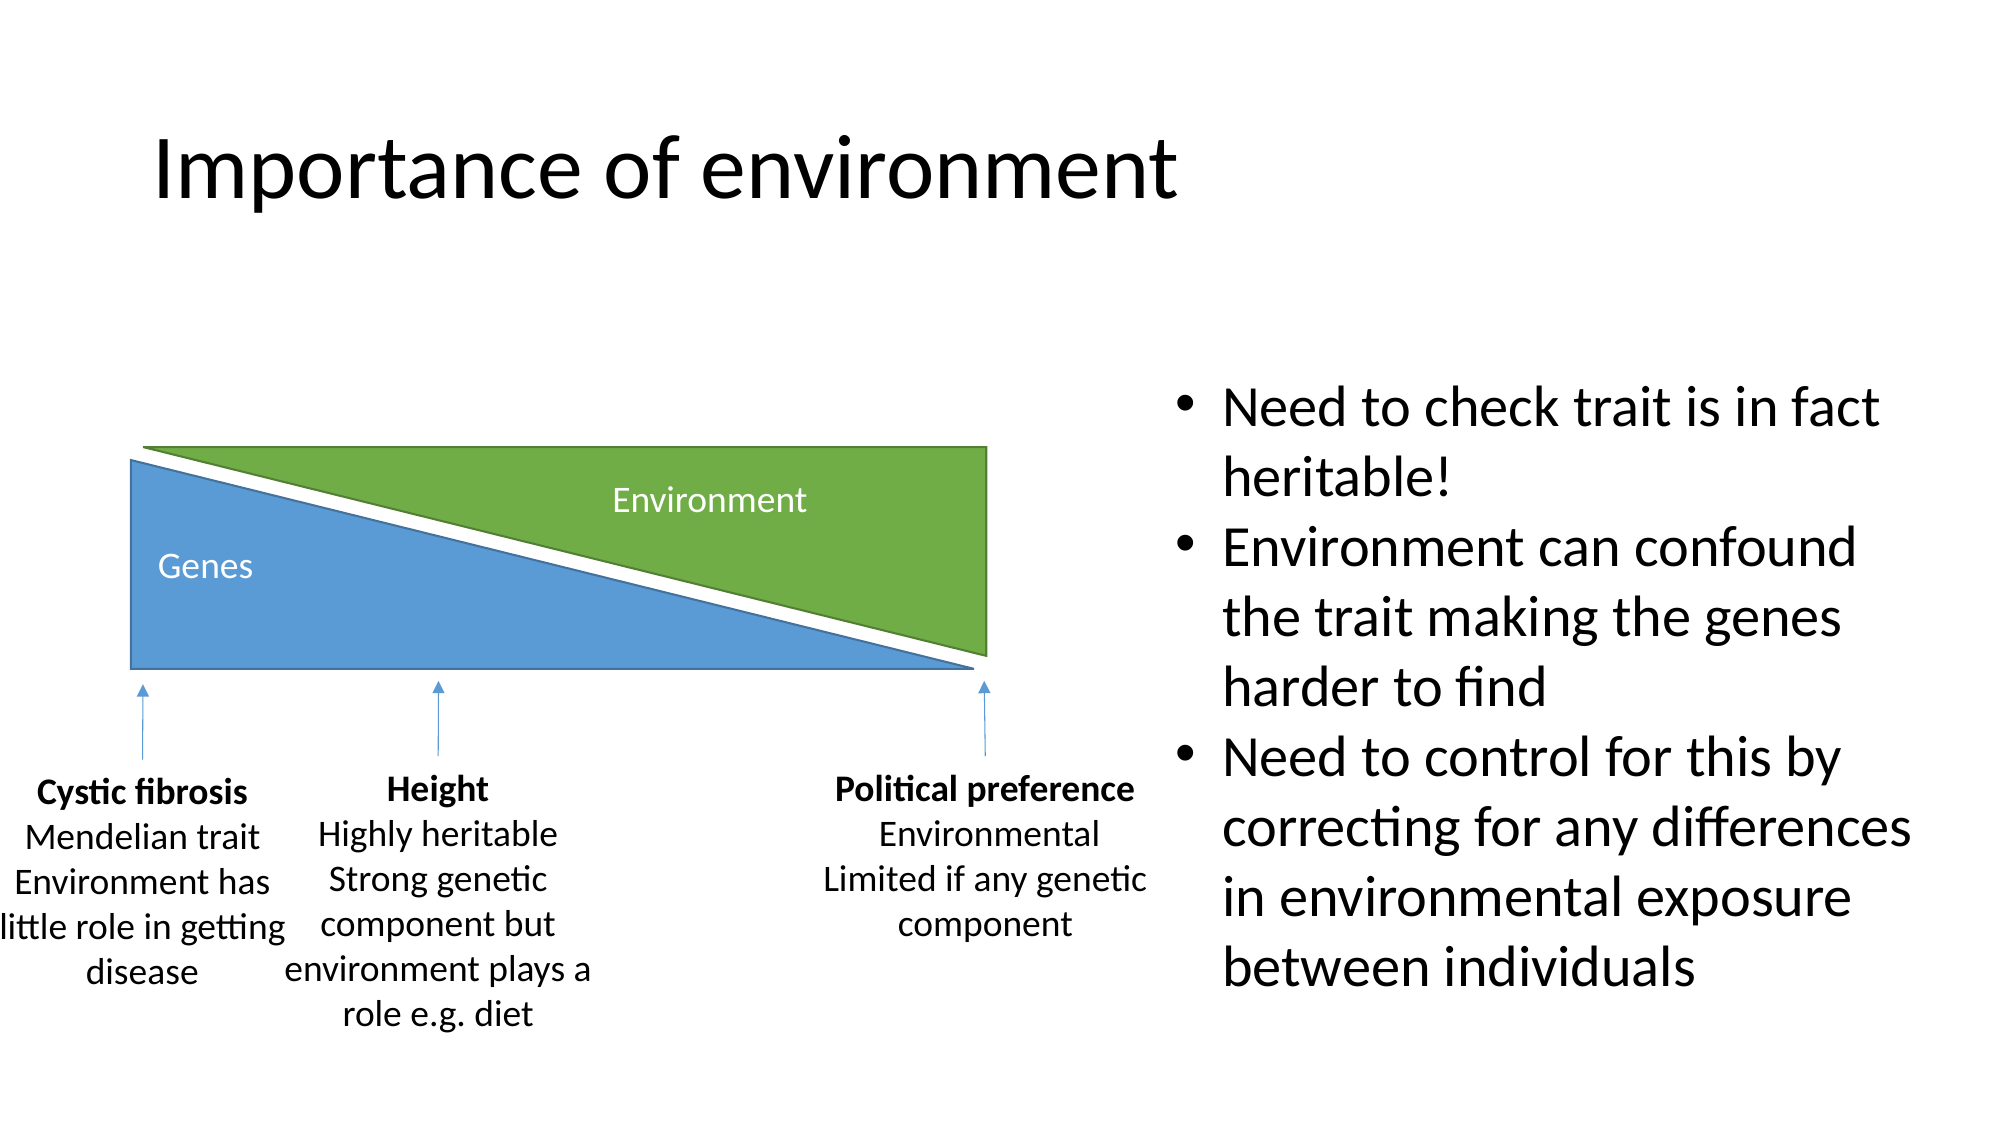

# Importance of environment
Need to check trait is in fact heritable!
Environment can confound the trait making the genes harder to find
Need to control for this by correcting for any differences in environmental exposure between individuals

Environment
Genes
Height
Highly heritable
Strong genetic component but environment plays a role e.g. diet

Political preference
 Environmental
Limited if any genetic component

Cystic fibrosis
Mendelian trait
Environment has little role in getting disease